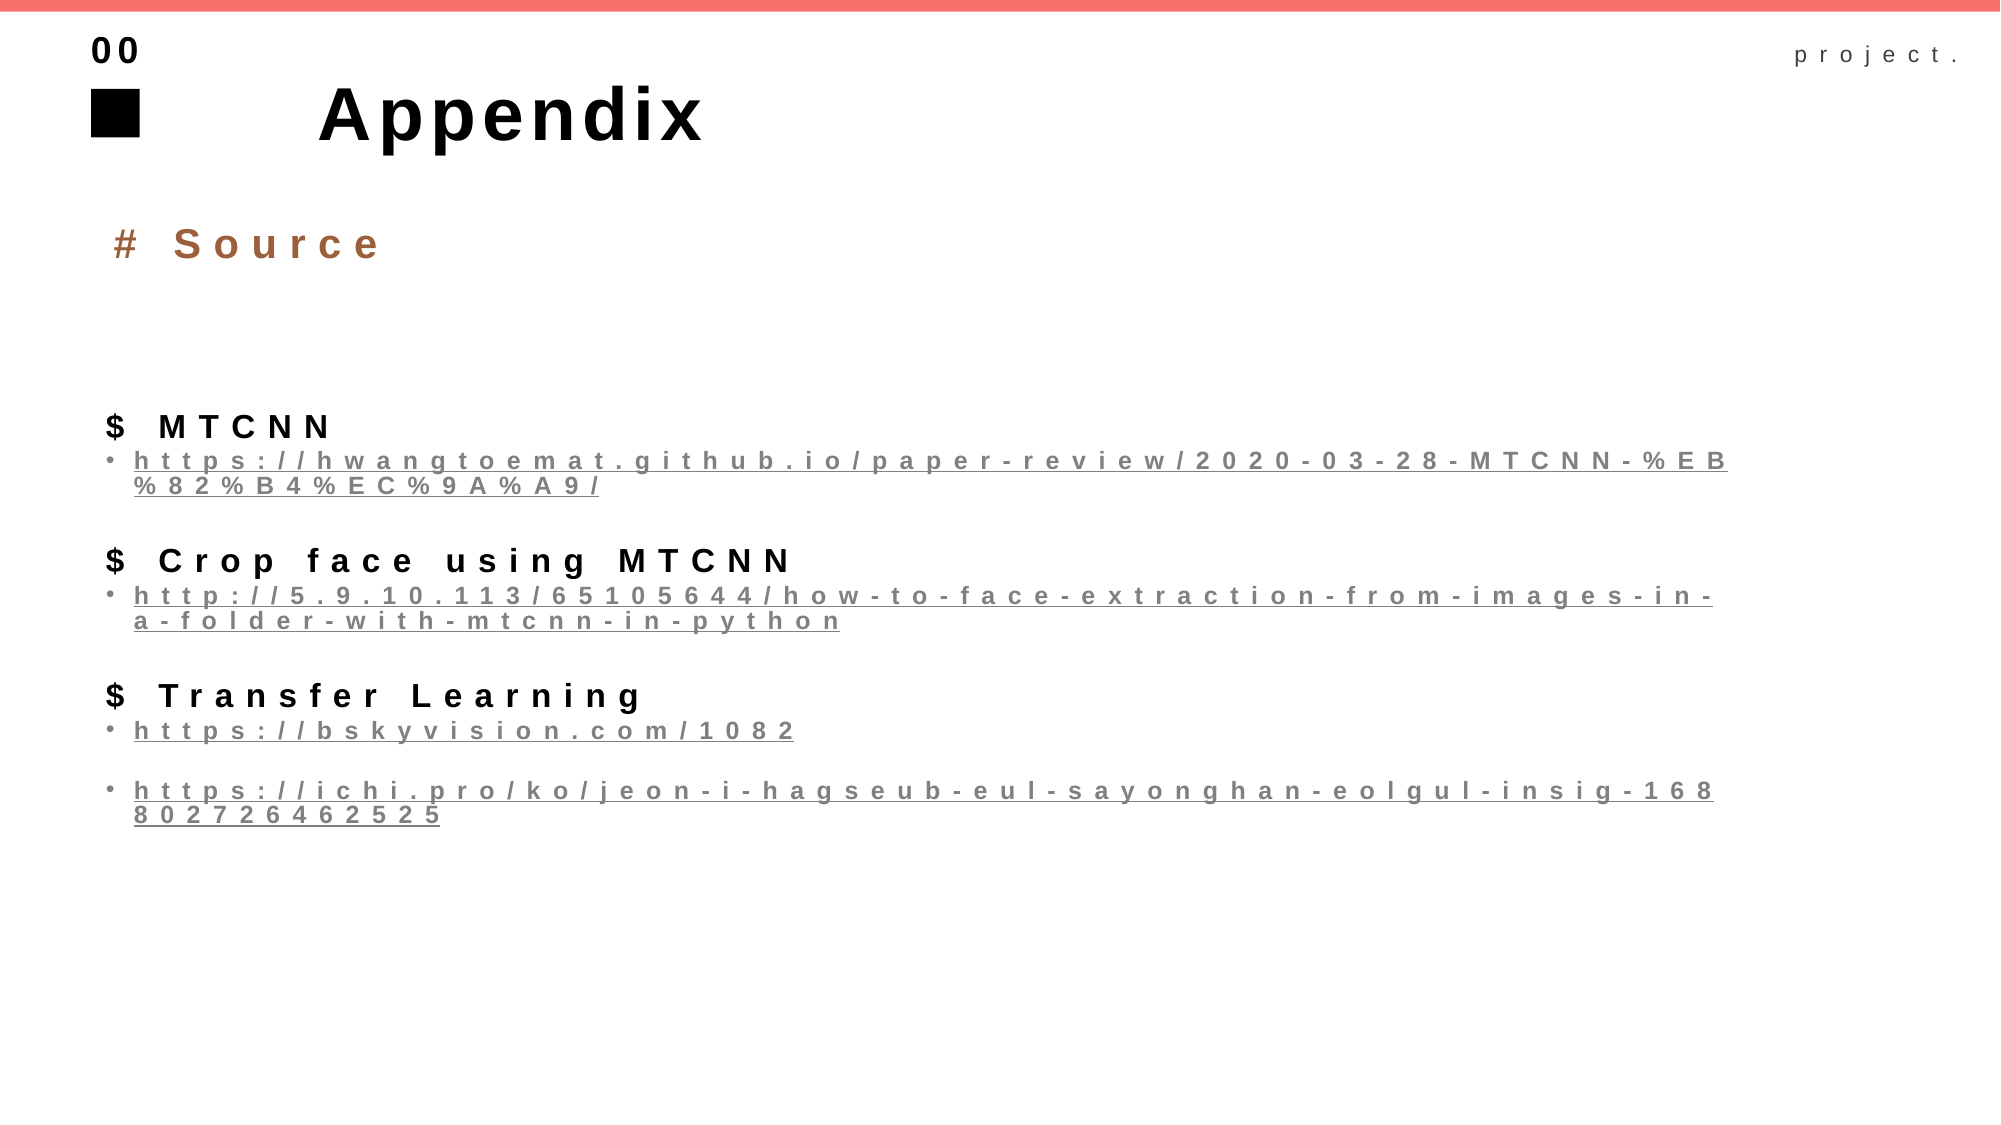

00
project.
Appendix

# Source
$ MTCNN
https://hwangtoemat.github.io/paper-review/2020-03-28-MTCNN-%EB%82%B4%EC%9A%A9/

$ Crop face using MTCNN
http://5.9.10.113/65105644/how-to-face-extraction-from-images-in-a-folder-with-mtcnn-in-python

$ Transfer Learning
https://bskyvision.com/1082

https://ichi.pro/ko/jeon-i-hagseub-eul-sayonghan-eolgul-insig-168802726462525